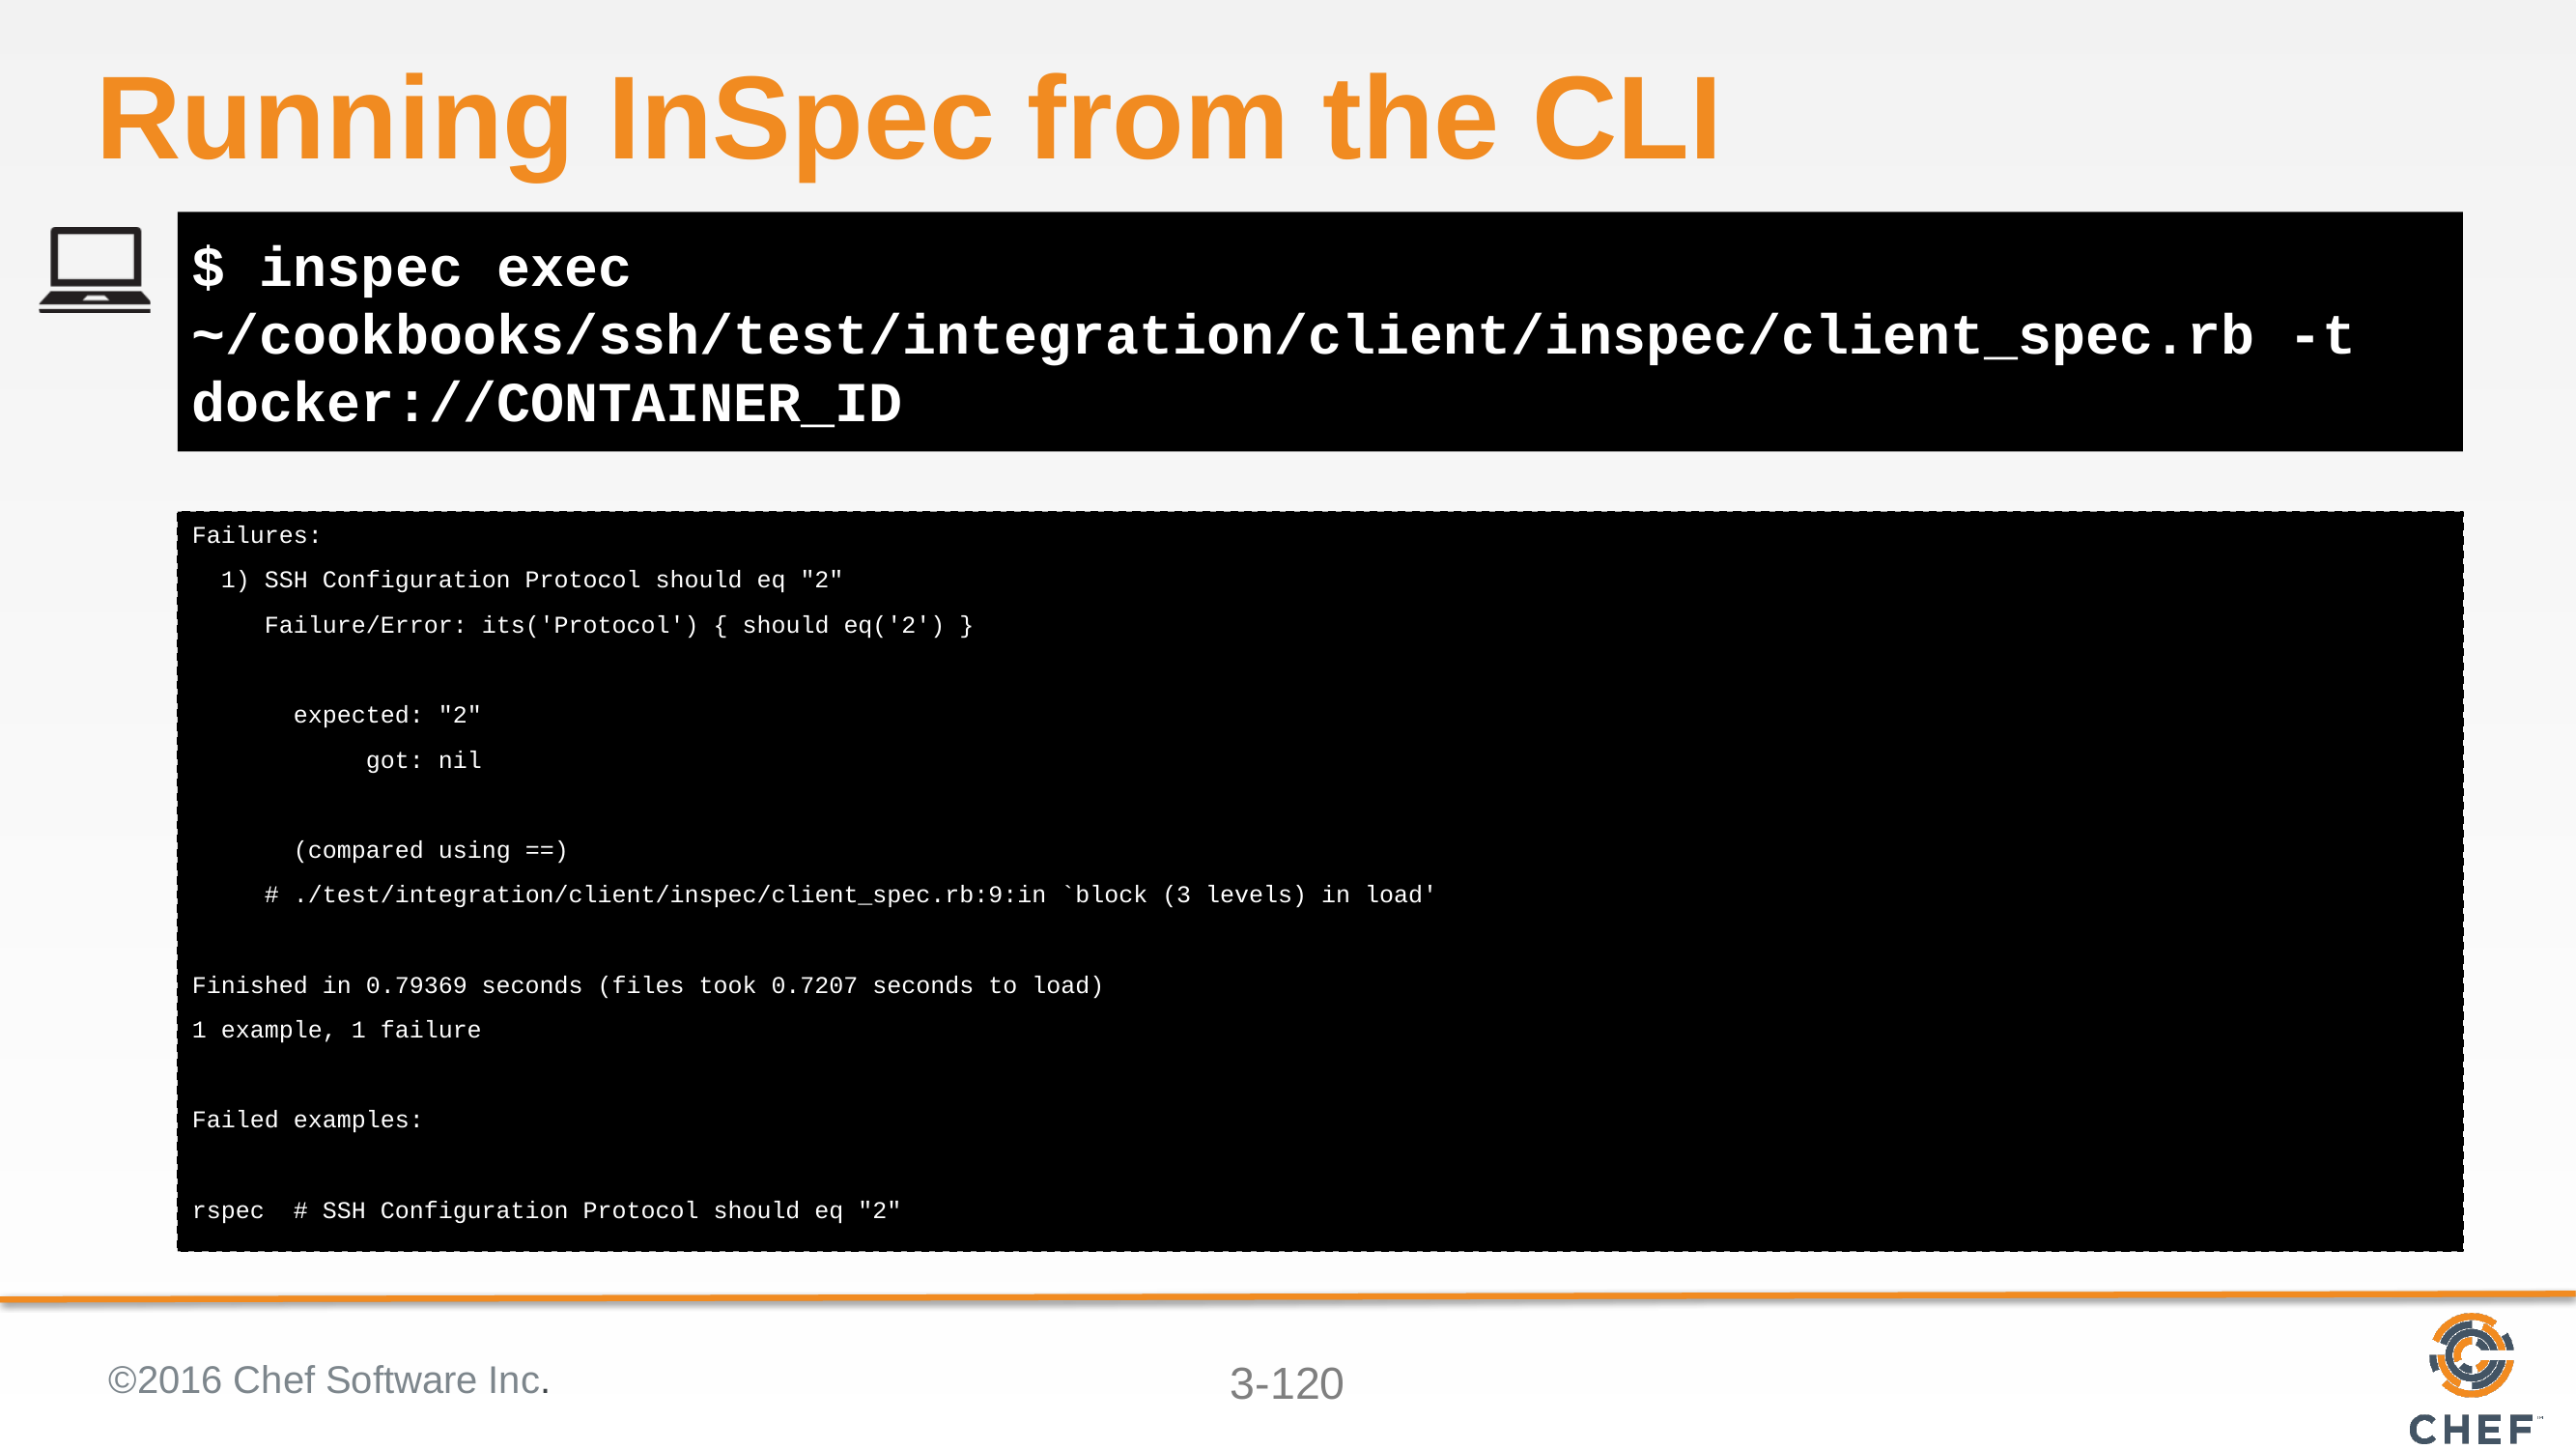

# Running InSpec from the CLI
$ inspec exec ~/cookbooks/ssh/test/integration/client/inspec/client_spec.rb -t docker://CONTAINER_ID
Failures:
  1) SSH Configuration Protocol should eq "2"
     Failure/Error: its('Protocol') { should eq('2') }

       expected: "2"
            got: nil

       (compared using ==)
     # ./test/integration/client/inspec/client_spec.rb:9:in `block (3 levels) in load'

Finished in 0.79369 seconds (files took 0.7207 seconds to load)
1 example, 1 failure

Failed examples:

rspec  # SSH Configuration Protocol should eq "2"